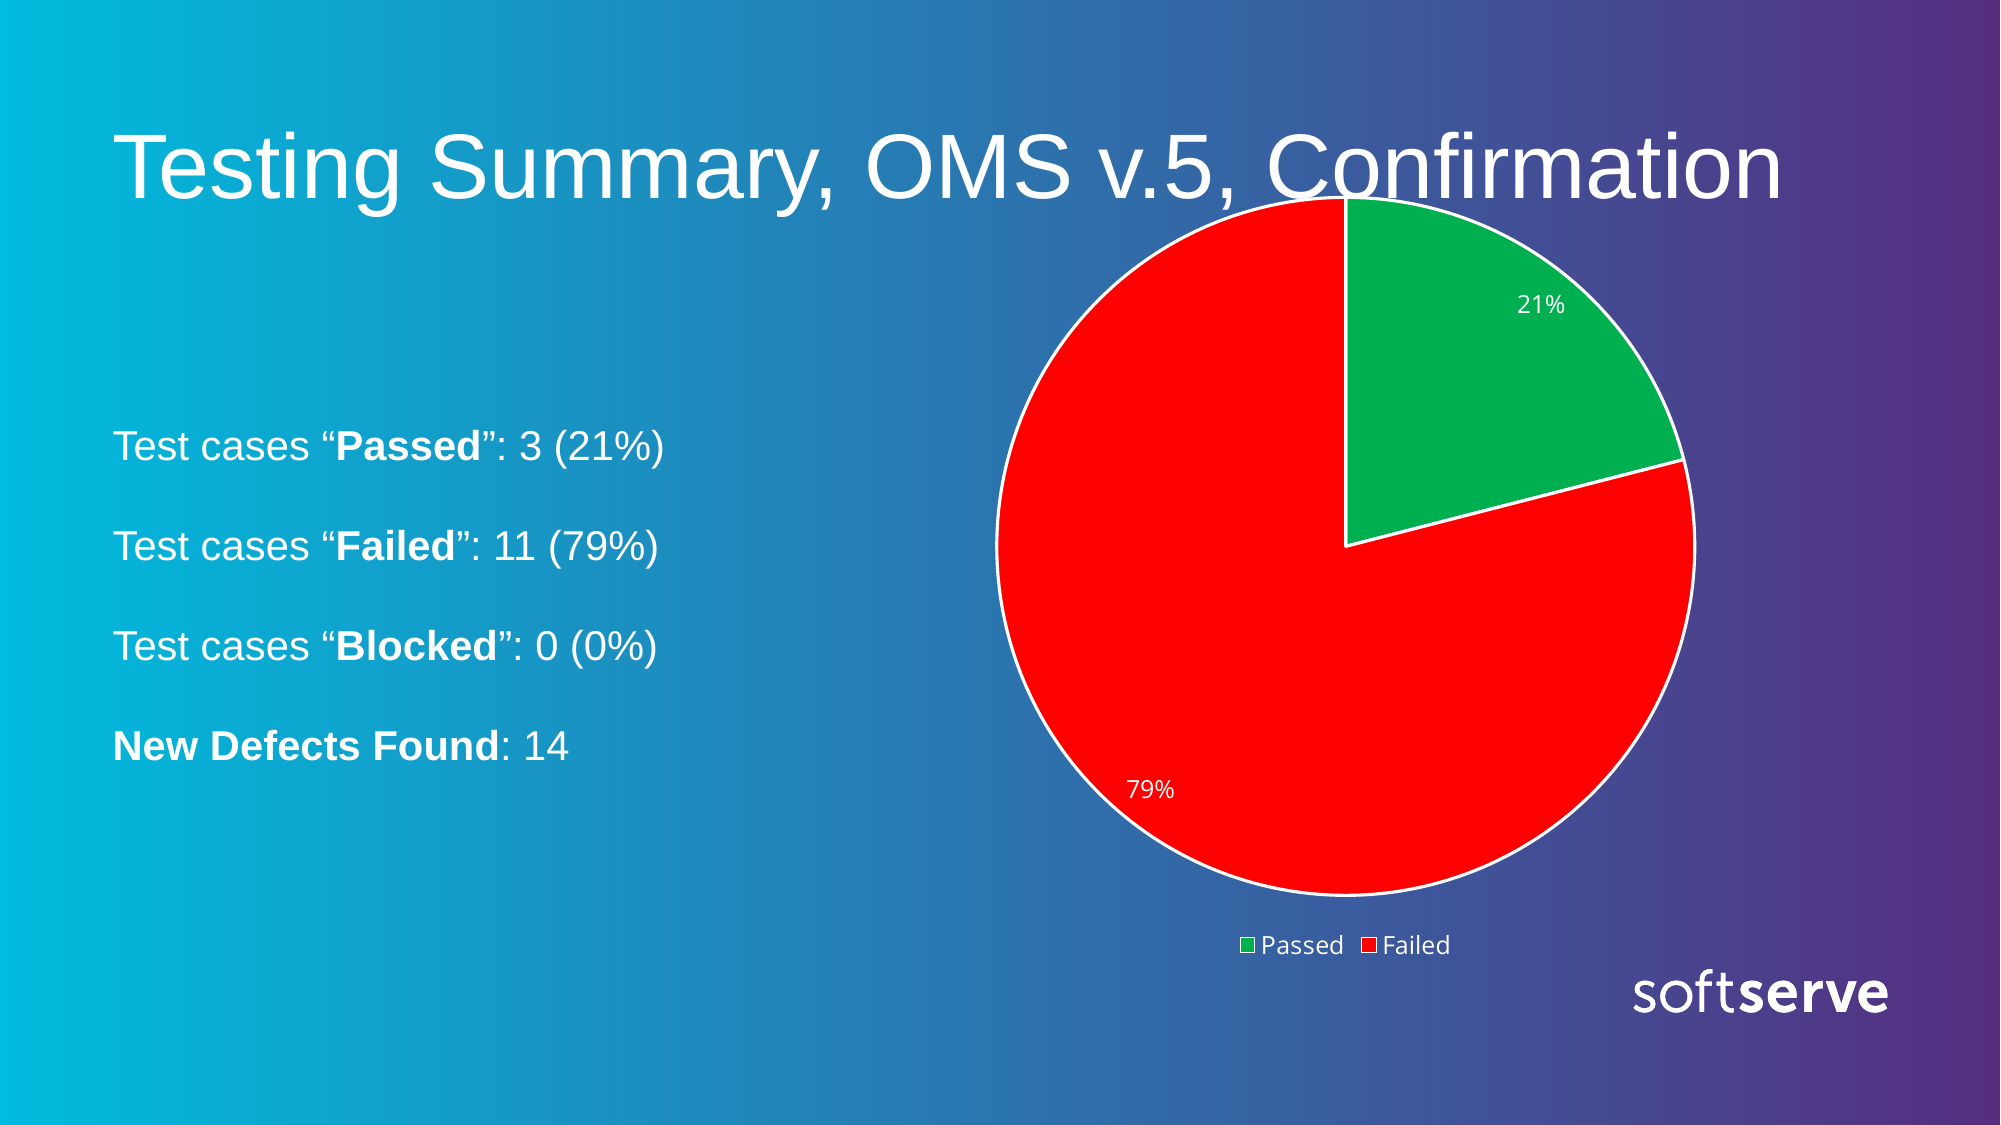

# Testing Summary, OMS v.5, Confirmation

### Chart

| Category | Столбец1 |
|---|---|
| Passed | 0.21 |
| Failed | 0.79 |
Test cases “Passed”: 3 (21%)

Test cases “Failed”: 11 (79%)

Test cases “Blocked”: 0 (0%)

New Defects Found: 14